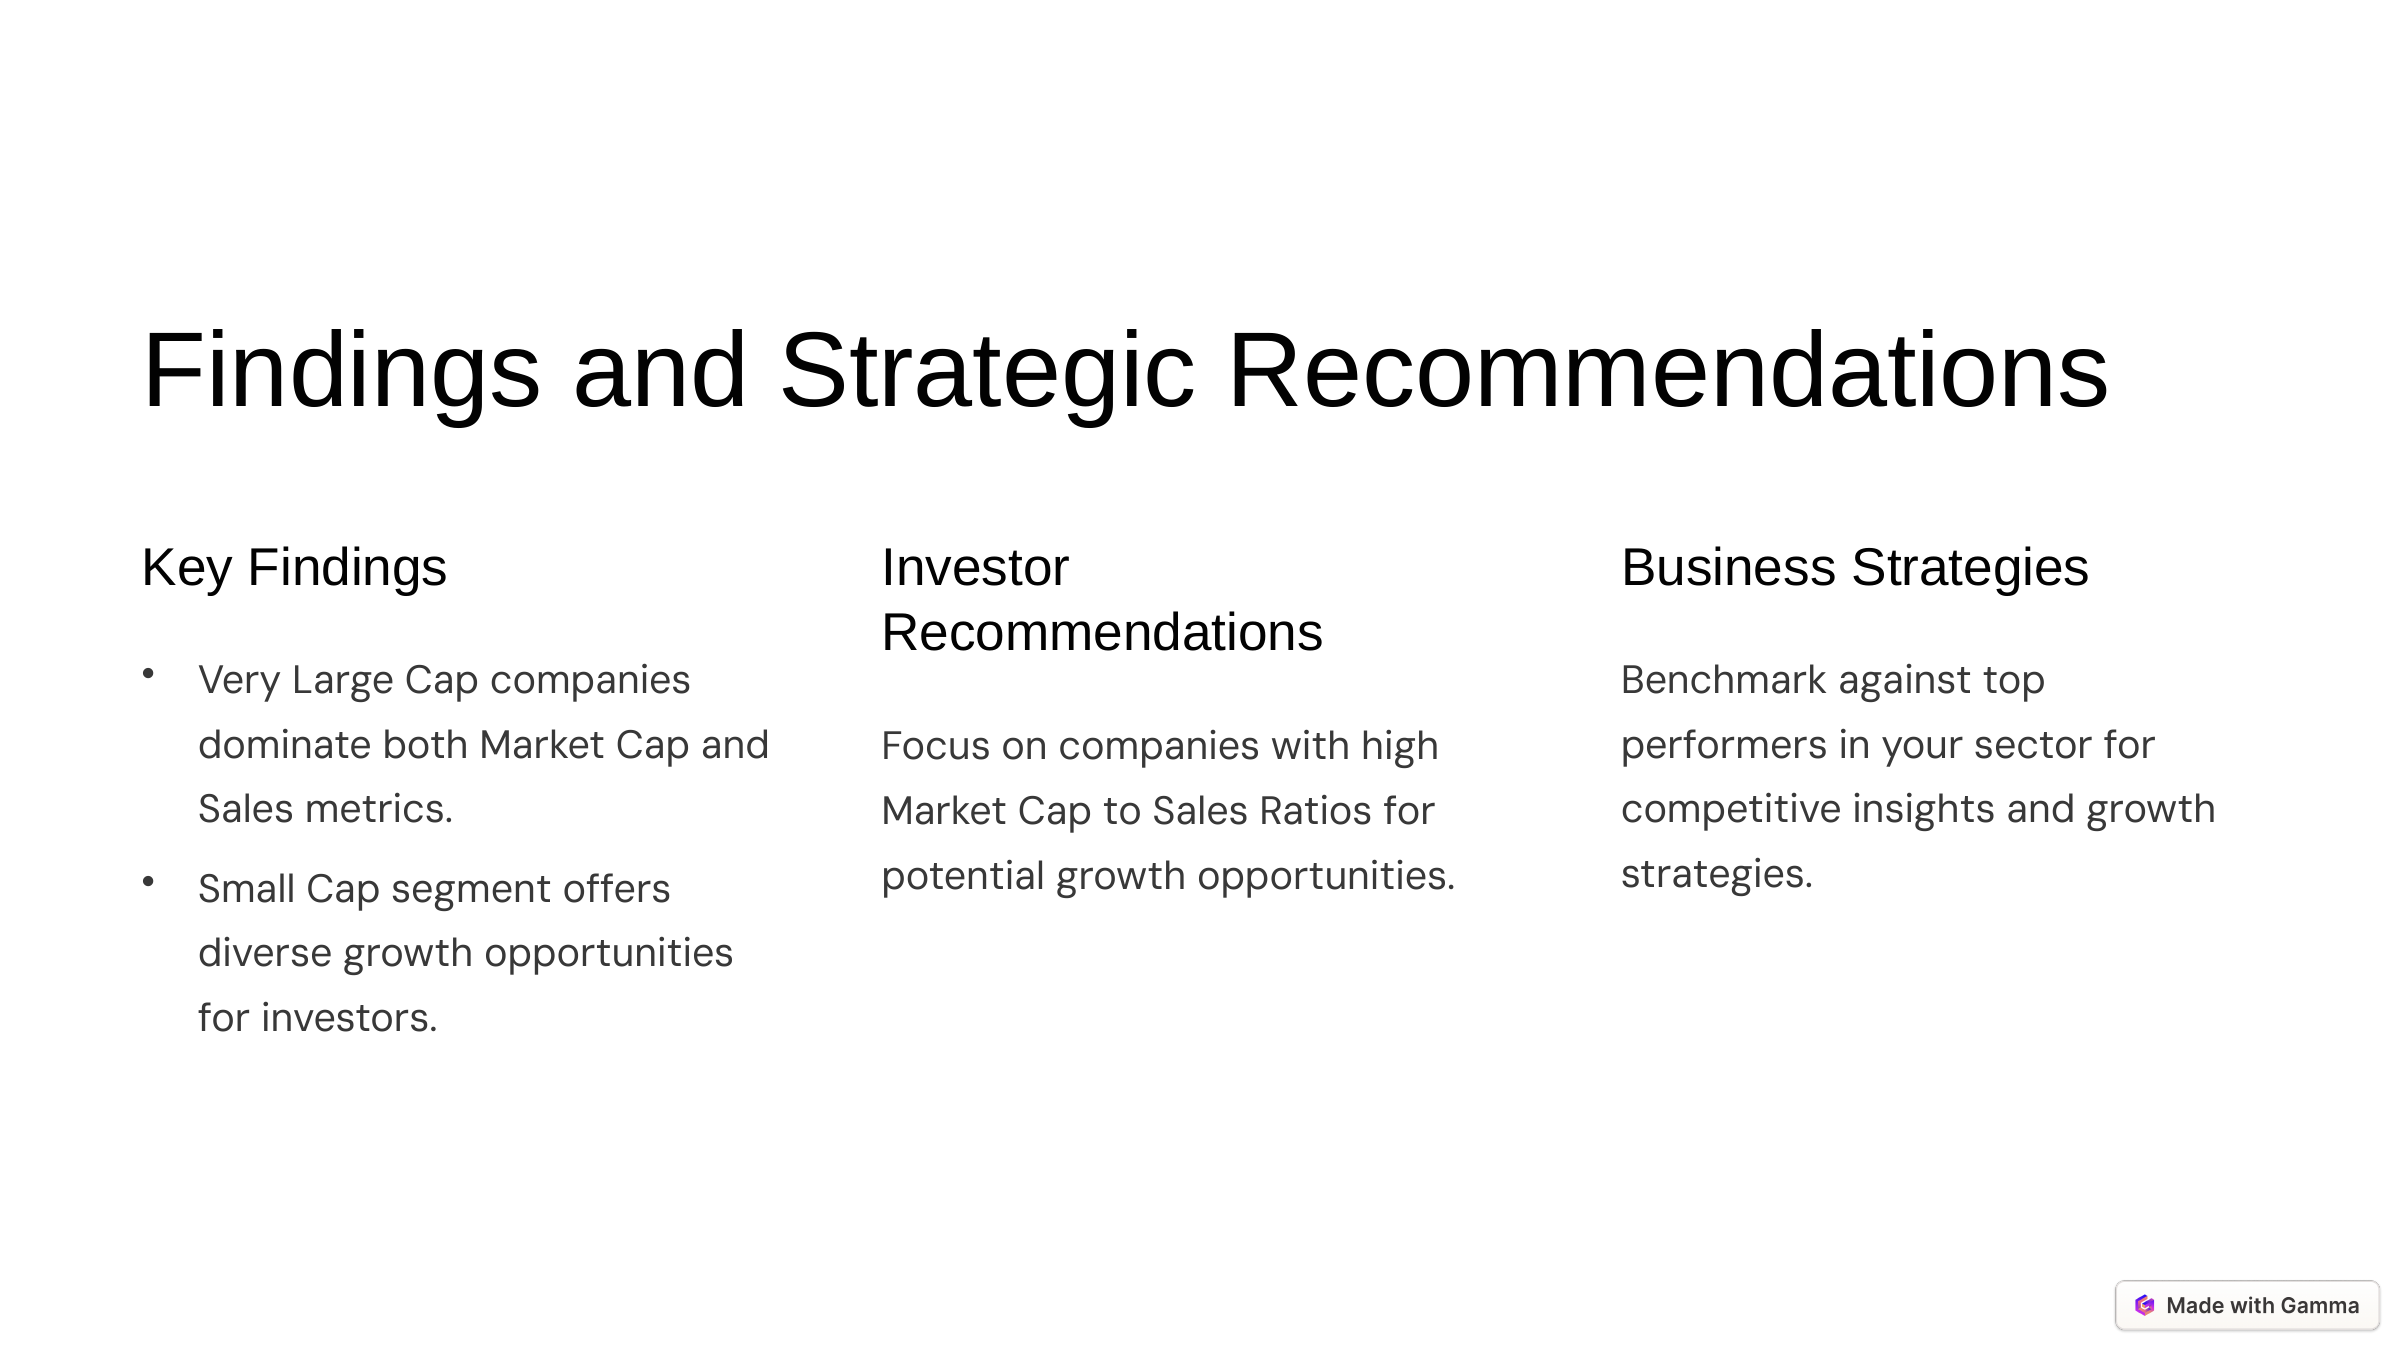

Findings and Strategic Recommendations
Key Findings
Investor Recommendations
Business Strategies
Very Large Cap companies dominate both Market Cap and Sales metrics.
Benchmark against top performers in your sector for competitive insights and growth strategies.
Focus on companies with high Market Cap to Sales Ratios for potential growth opportunities.
Small Cap segment offers diverse growth opportunities for investors.